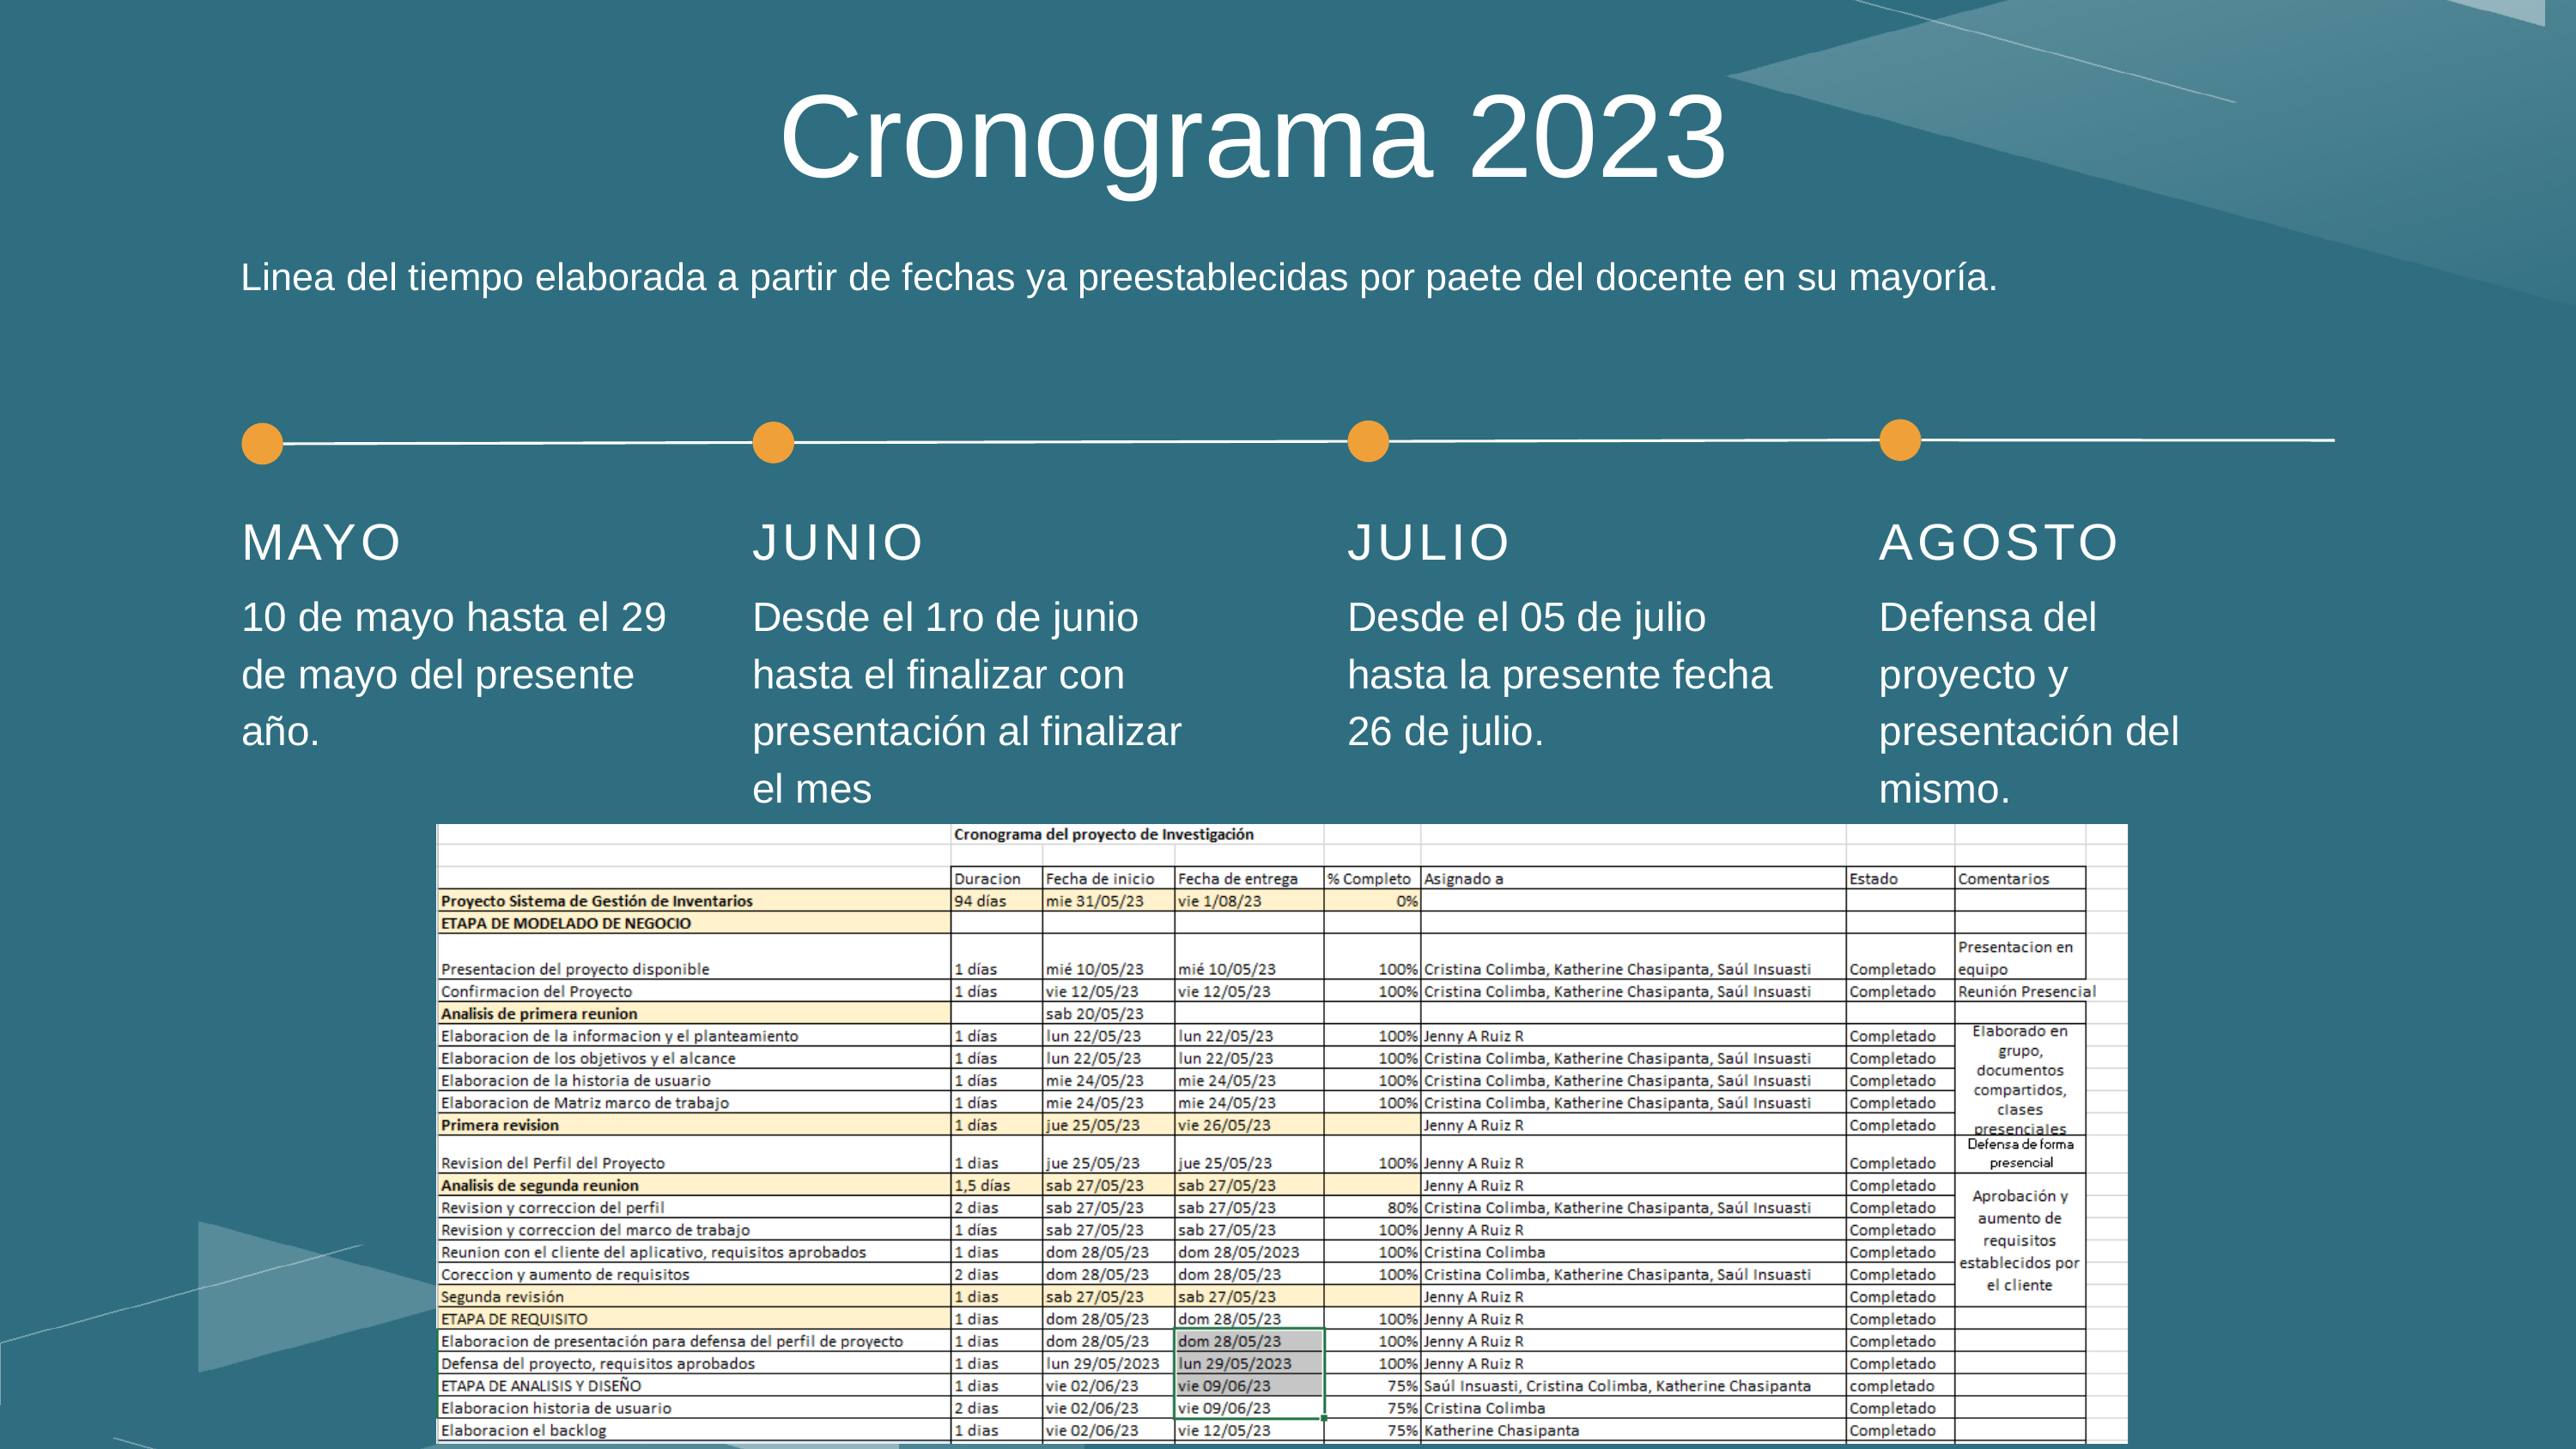

Cronograma 2023
Linea del tiempo elaborada a partir de fechas ya preestablecidas por paete del docente en su mayoría.

MAYO
JUNIO
JULIO
AGOSTO
10 de mayo hasta el 29 de mayo del presente año.
Desde el 1ro de junio hasta el finalizar con presentación al finalizar el mes
Desde el 05 de julio hasta la presente fecha 26 de julio.
Defensa del proyecto y presentación del mismo.